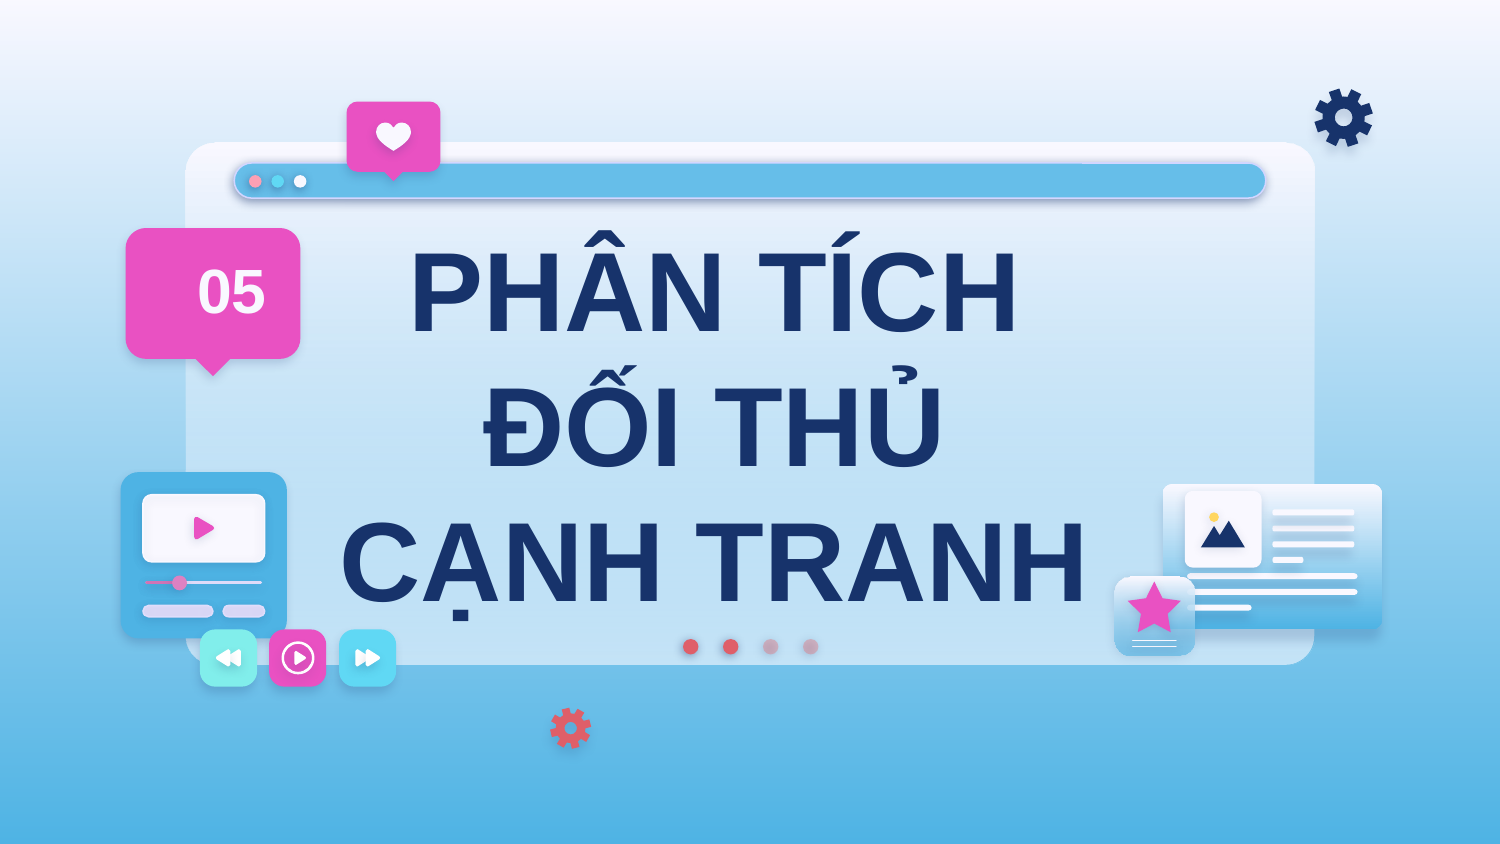

05

# PHÂN TÍCH ĐỐI THỦ CẠNH TRANH